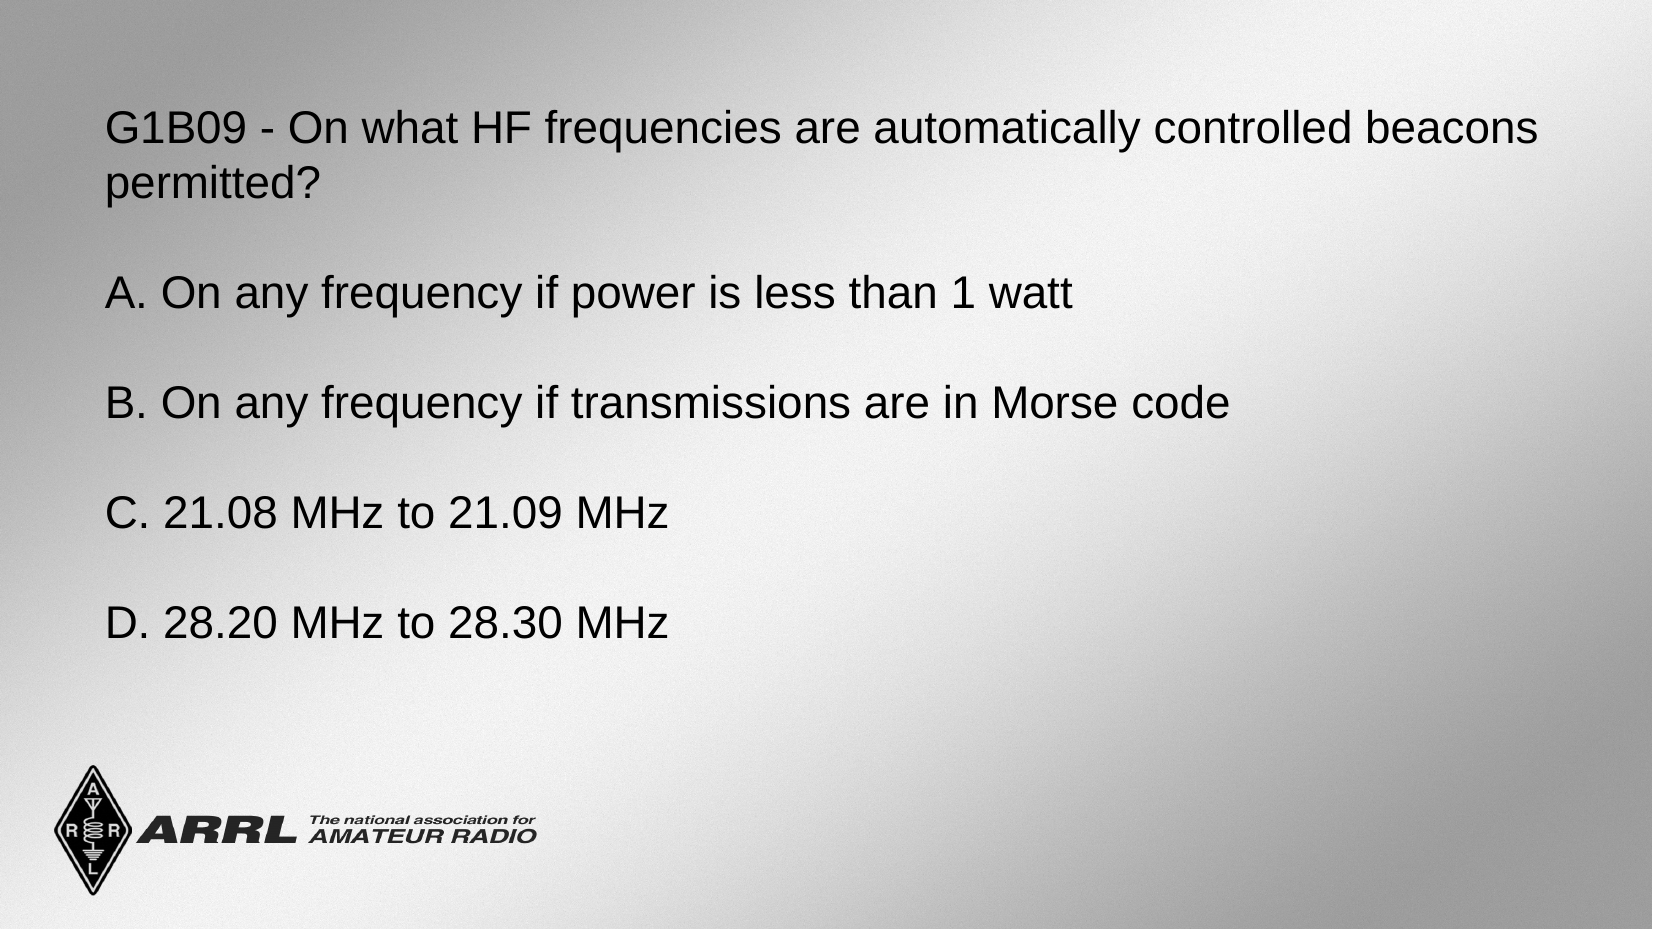

G1B09 - On what HF frequencies are automatically controlled beacons permitted?

A. On any frequency if power is less than 1 watt

B. On any frequency if transmissions are in Morse code

C. 21.08 MHz to 21.09 MHz

D. 28.20 MHz to 28.30 MHz